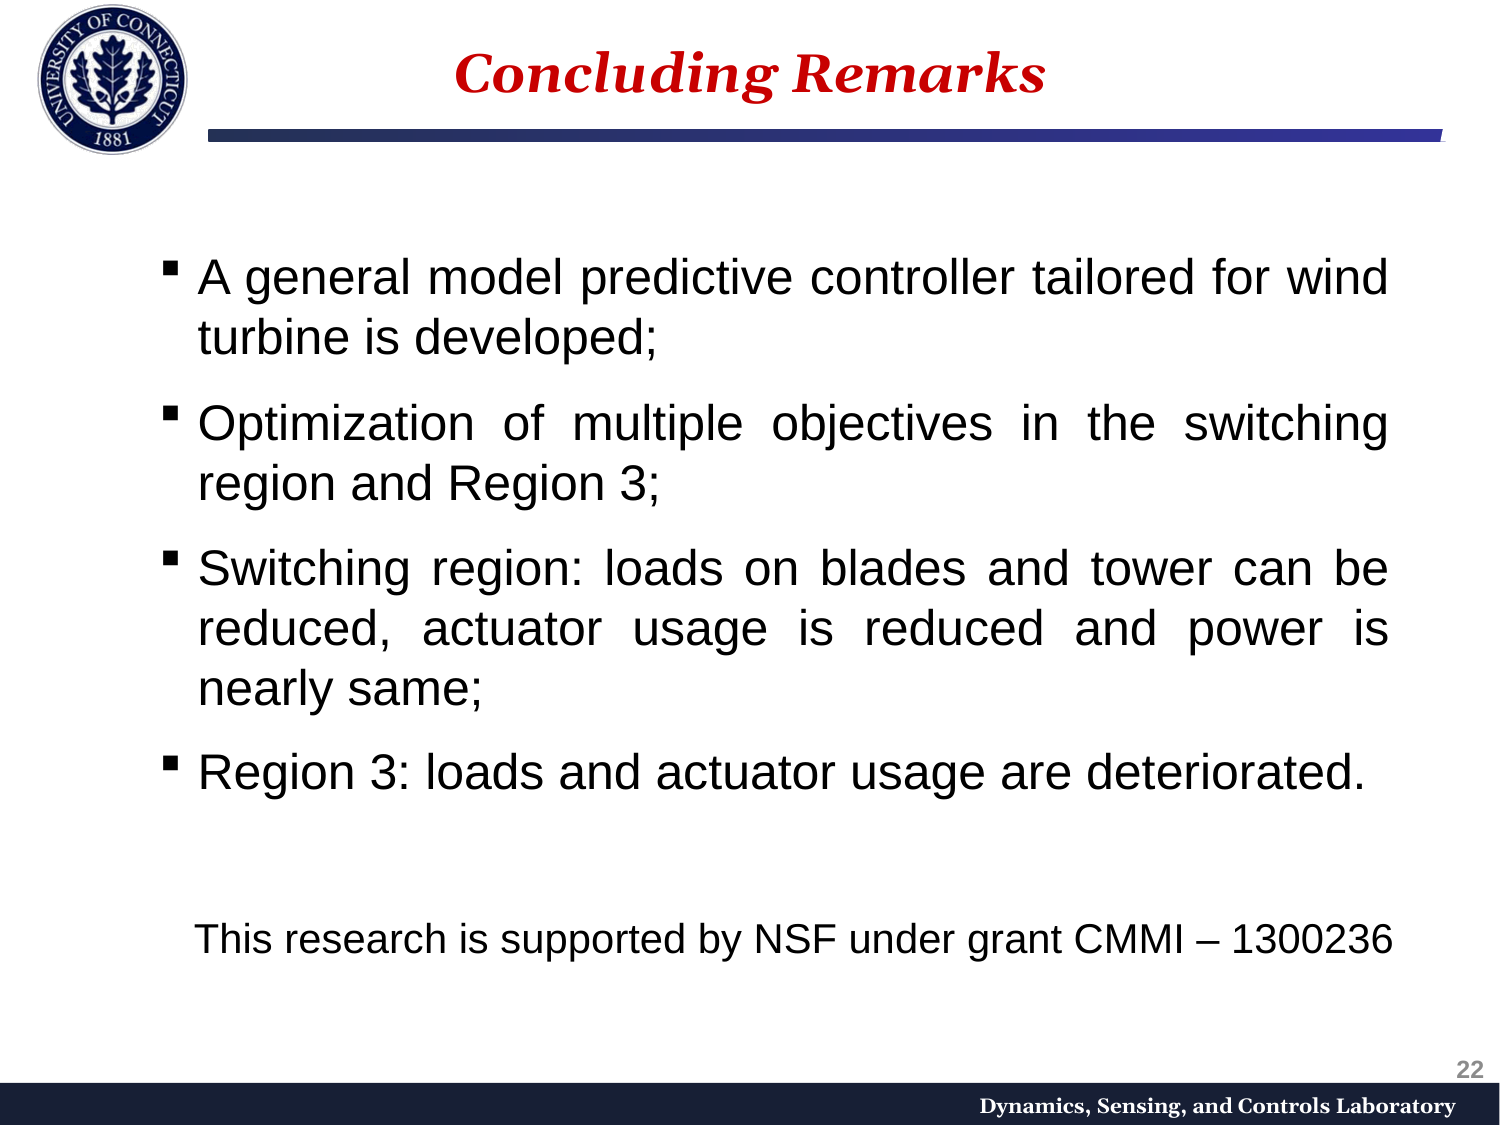

Concluding Remarks
A general model predictive controller tailored for wind turbine is developed;
Optimization of multiple objectives in the switching region and Region 3;
Switching region: loads on blades and tower can be reduced, actuator usage is reduced and power is nearly same;
Region 3: loads and actuator usage are deteriorated.
This research is supported by NSF under grant CMMI – 1300236
22